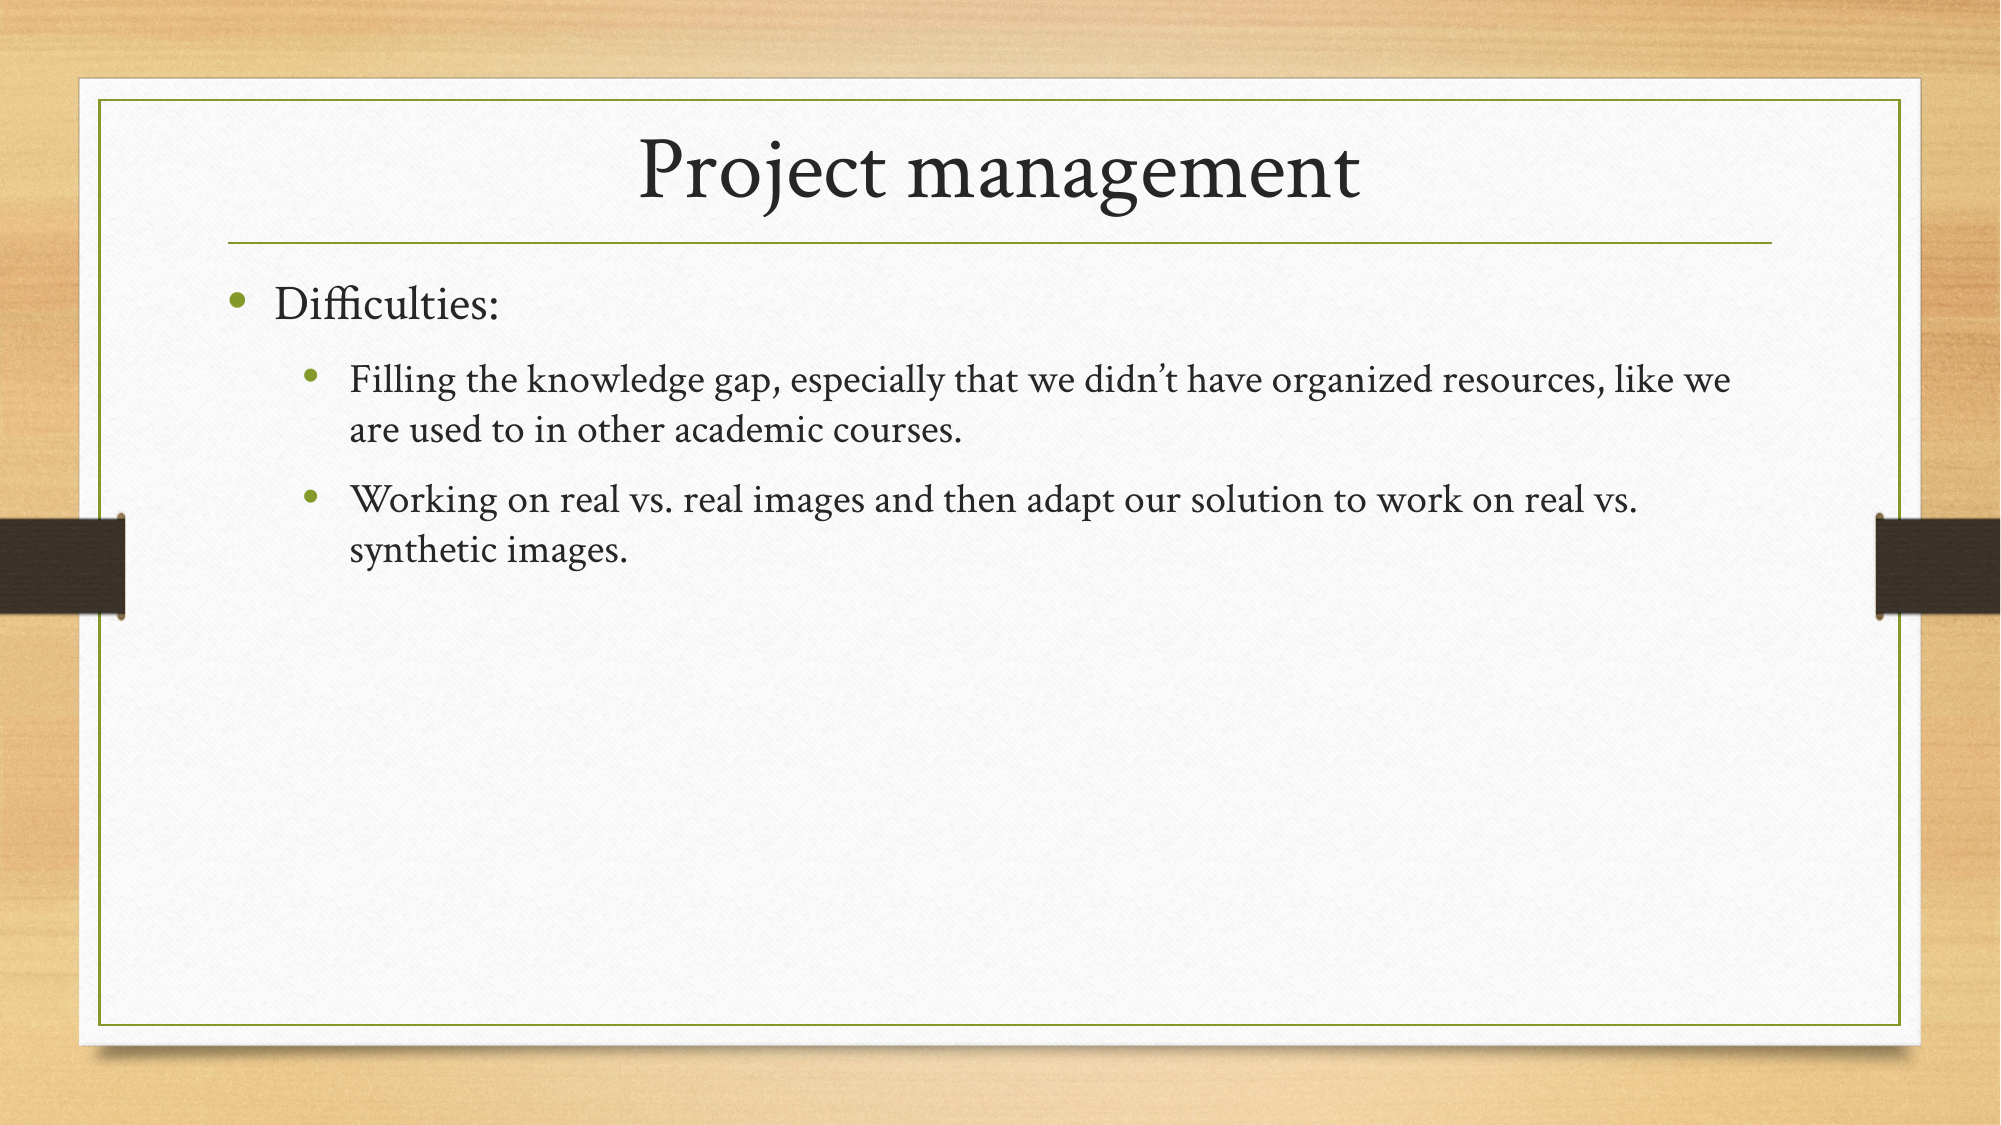

# Project management
Difficulties:
Filling the knowledge gap, especially that we didn’t have organized resources, like we are used to in other academic courses.
Working on real vs. real images and then adapt our solution to work on real vs. synthetic images.